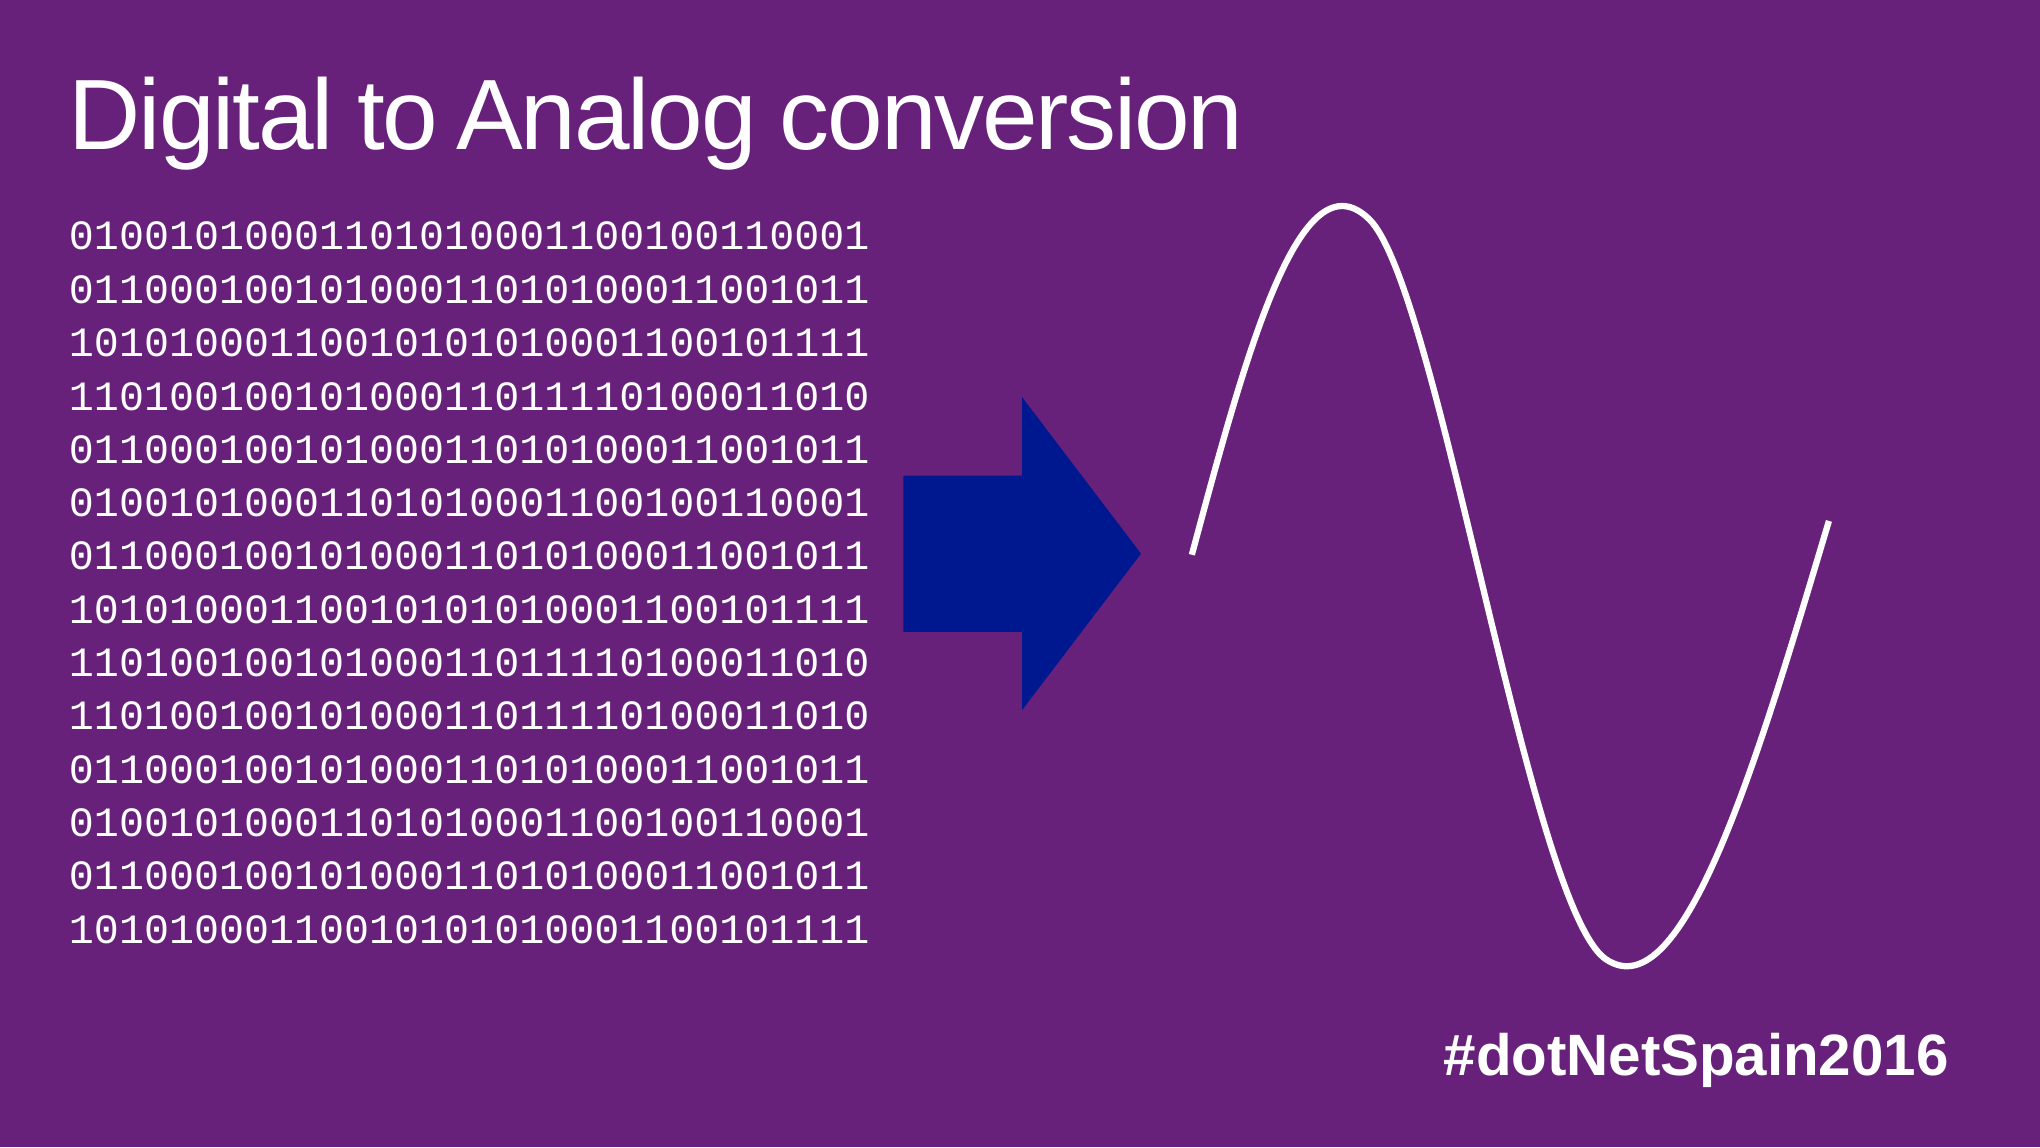

# Digital to Analog conversion
01001010001101010001100100110001
01100010010100011010100011001011
10101000110010101010001100101111
11010010010100011011110100011010
01100010010100011010100011001011
01001010001101010001100100110001
01100010010100011010100011001011
10101000110010101010001100101111
11010010010100011011110100011010
11010010010100011011110100011010
01100010010100011010100011001011
01001010001101010001100100110001
01100010010100011010100011001011
10101000110010101010001100101111